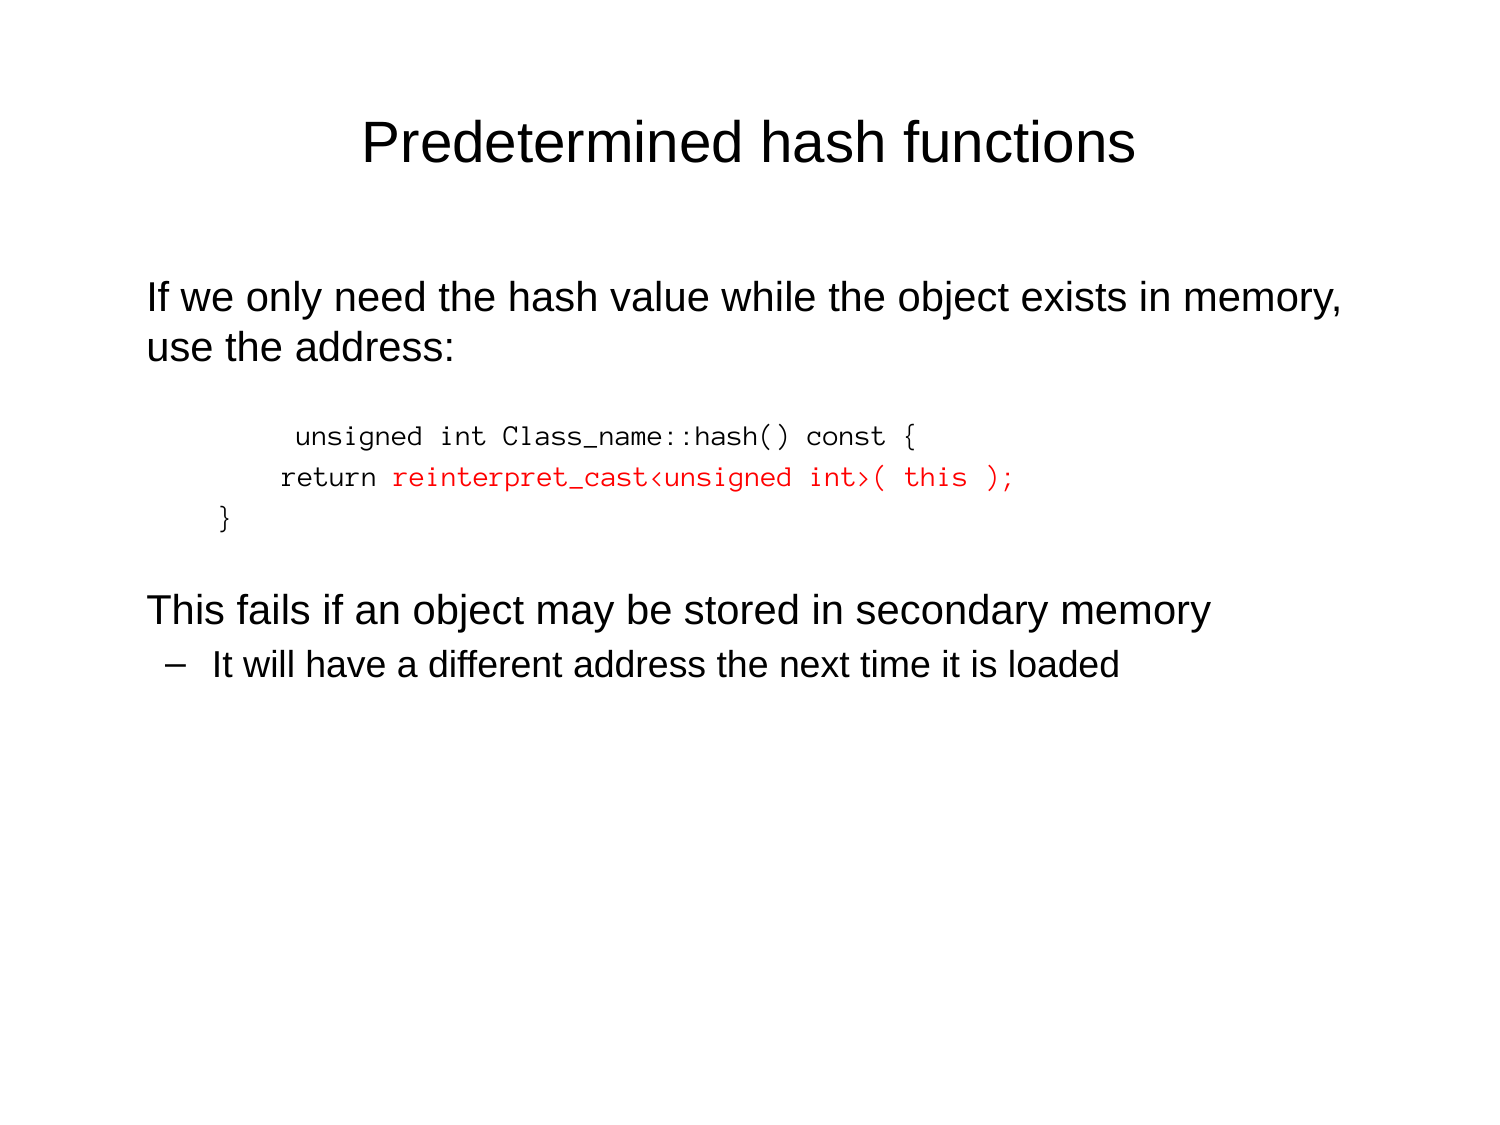

# Predetermined hash functions
	If we only need the hash value while the object exists in memory, use the address:

		unsigned int Class_name::hash() const {
            return reinterpret_cast<unsigned int>( this );
        }

	This fails if an object may be stored in secondary memory
It will have a different address the next time it is loaded